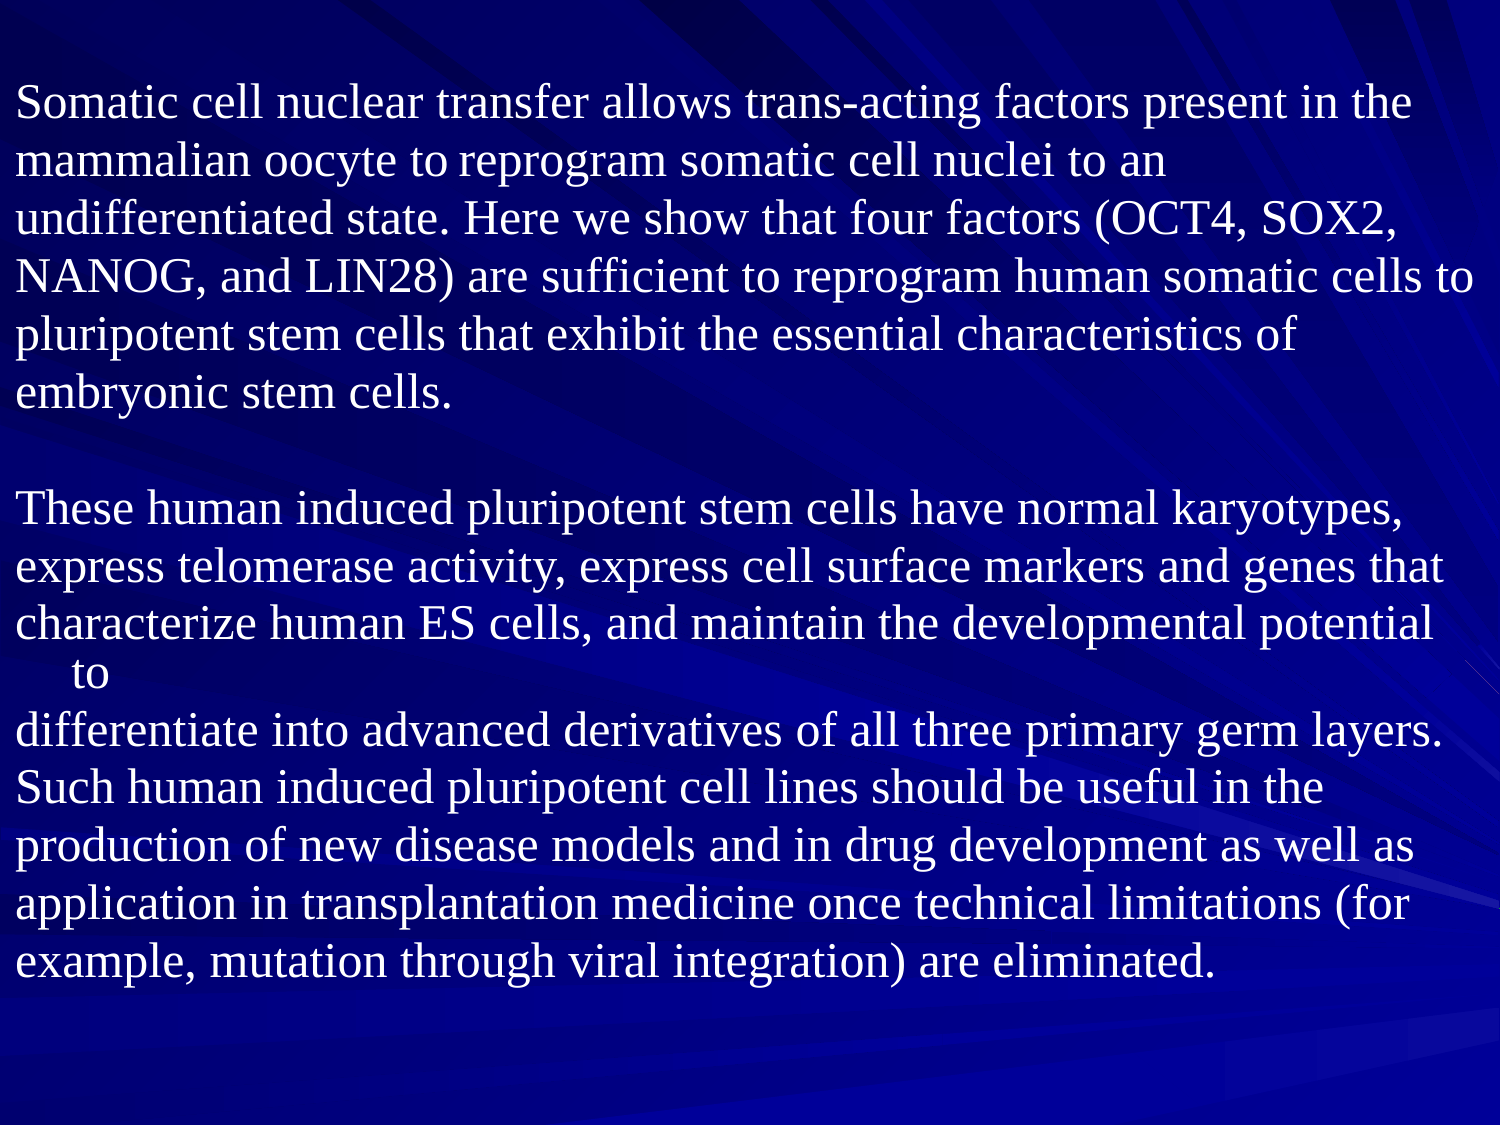

Somatic cell nuclear transfer allows trans-acting factors present in the
mammalian oocyte to reprogram somatic cell nuclei to an
undifferentiated state. Here we show that four factors (OCT4, SOX2,
NANOG, and LIN28) are sufficient to reprogram human somatic cells to
pluripotent stem cells that exhibit the essential characteristics of
embryonic stem cells.

These human induced pluripotent stem cells have normal karyotypes,
express telomerase activity, express cell surface markers and genes that
characterize human ES cells, and maintain the developmental potential to
differentiate into advanced derivatives of all three primary germ layers.
Such human induced pluripotent cell lines should be useful in the
production of new disease models and in drug development as well as
application in transplantation medicine once technical limitations (for
example, mutation through viral integration) are eliminated.